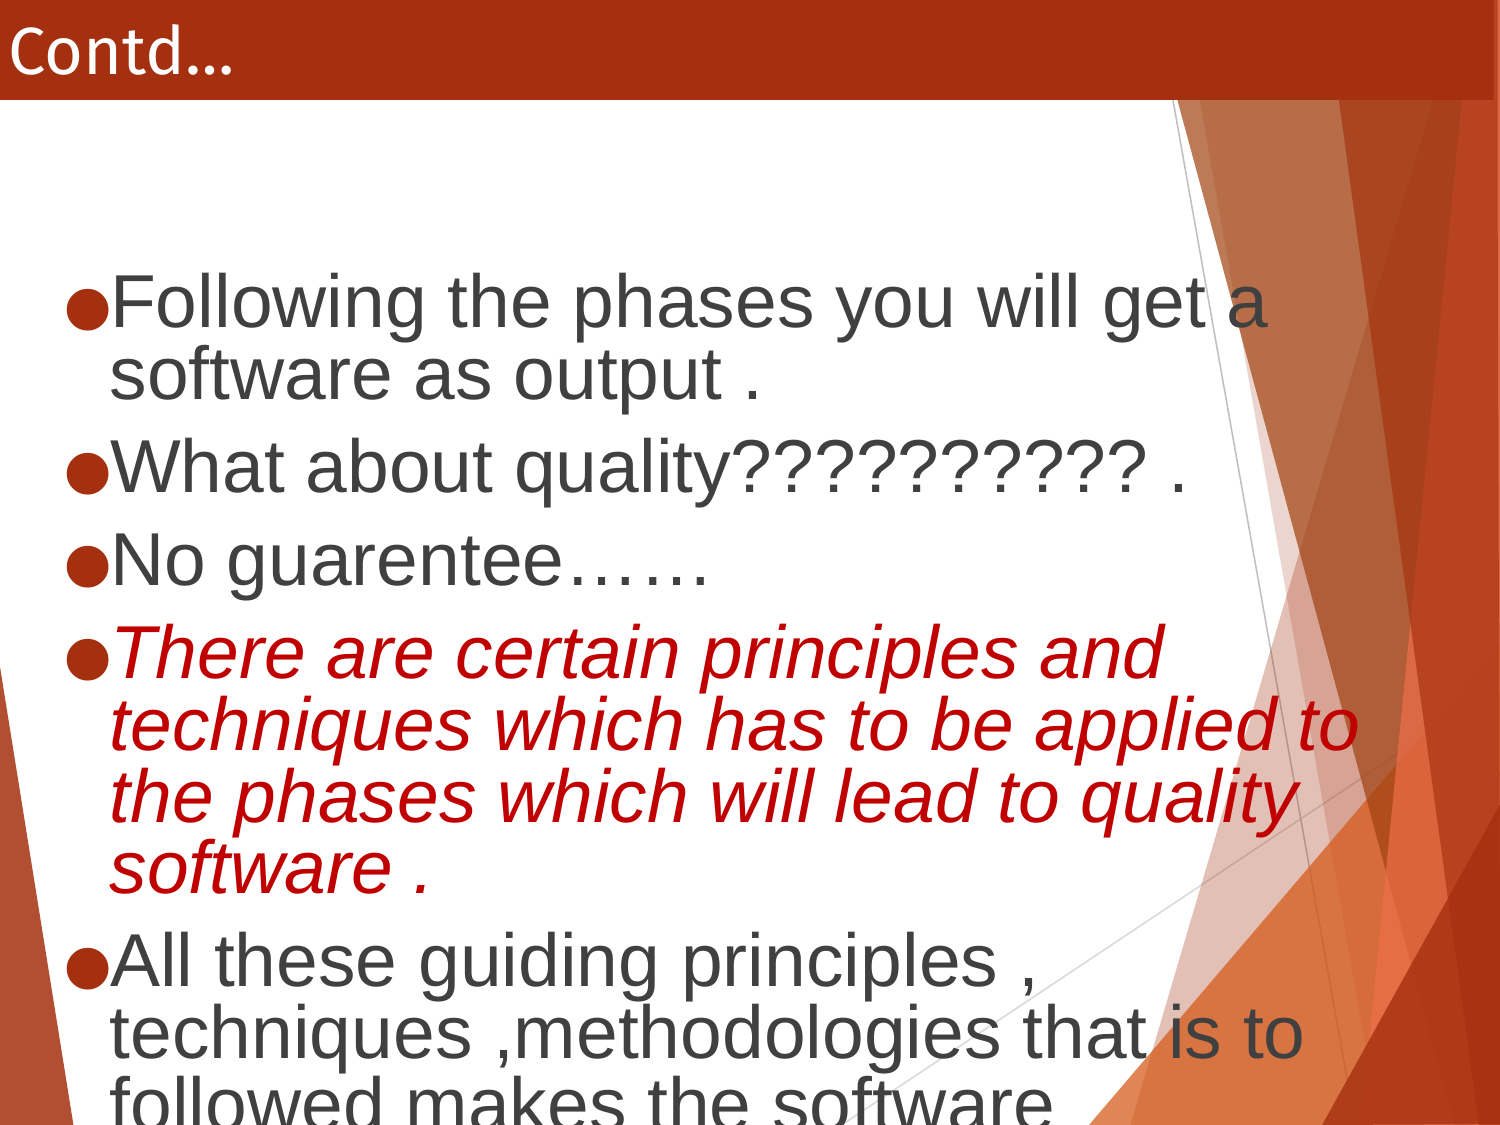

# Contd…
Following the phases you will get a software as output .
What about quality?????????? .
No guarentee……
There are certain principles and techniques which has to be applied to the phases which will lead to quality software .
All these guiding principles , techniques ,methodologies that is to followed makes the software engineering approach.